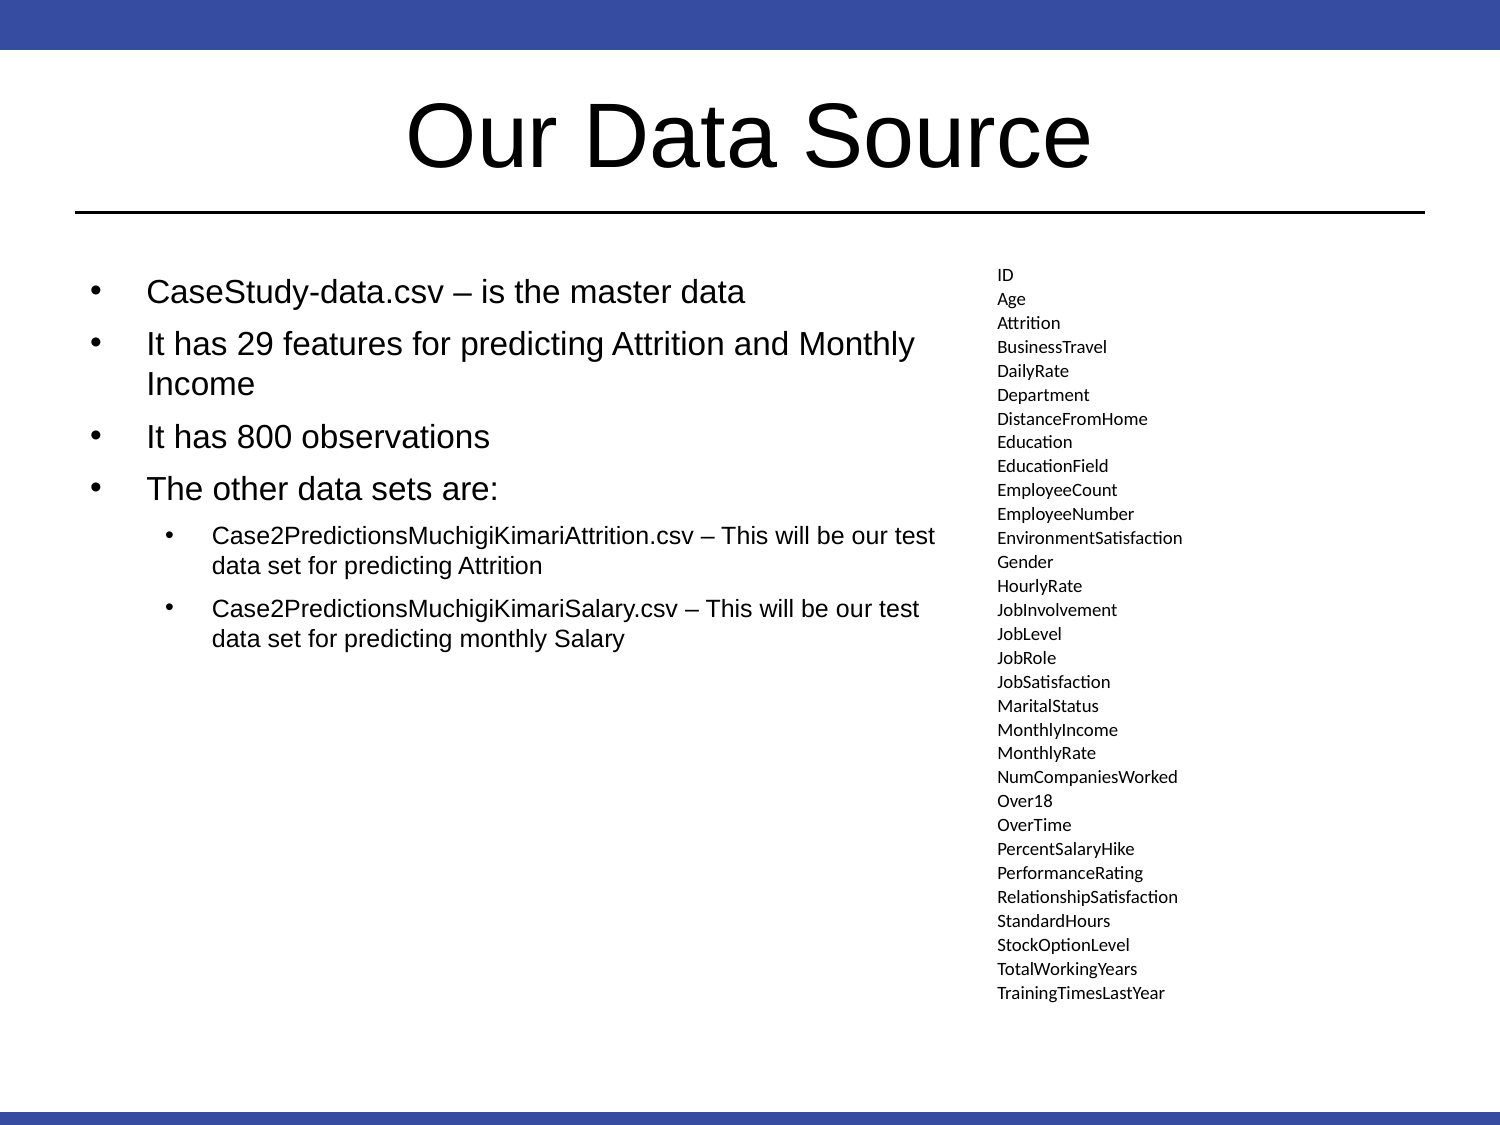

# Our Data Source
| ID |
| --- |
| Age |
| Attrition |
| BusinessTravel |
| DailyRate |
| Department |
| DistanceFromHome |
| Education |
| EducationField |
| EmployeeCount |
| EmployeeNumber |
| EnvironmentSatisfaction |
| Gender |
| HourlyRate |
| JobInvolvement |
| JobLevel |
| JobRole |
| JobSatisfaction |
| MaritalStatus |
| MonthlyIncome |
| MonthlyRate |
| NumCompaniesWorked |
| Over18 |
| OverTime |
| PercentSalaryHike |
| PerformanceRating |
| RelationshipSatisfaction |
| StandardHours |
| StockOptionLevel |
| TotalWorkingYears |
| TrainingTimesLastYear |
CaseStudy-data.csv – is the master data
It has 29 features for predicting Attrition and Monthly Income
It has 800 observations
The other data sets are:
Case2PredictionsMuchigiKimariAttrition.csv – This will be our test data set for predicting Attrition
Case2PredictionsMuchigiKimariSalary.csv – This will be our test data set for predicting monthly Salary